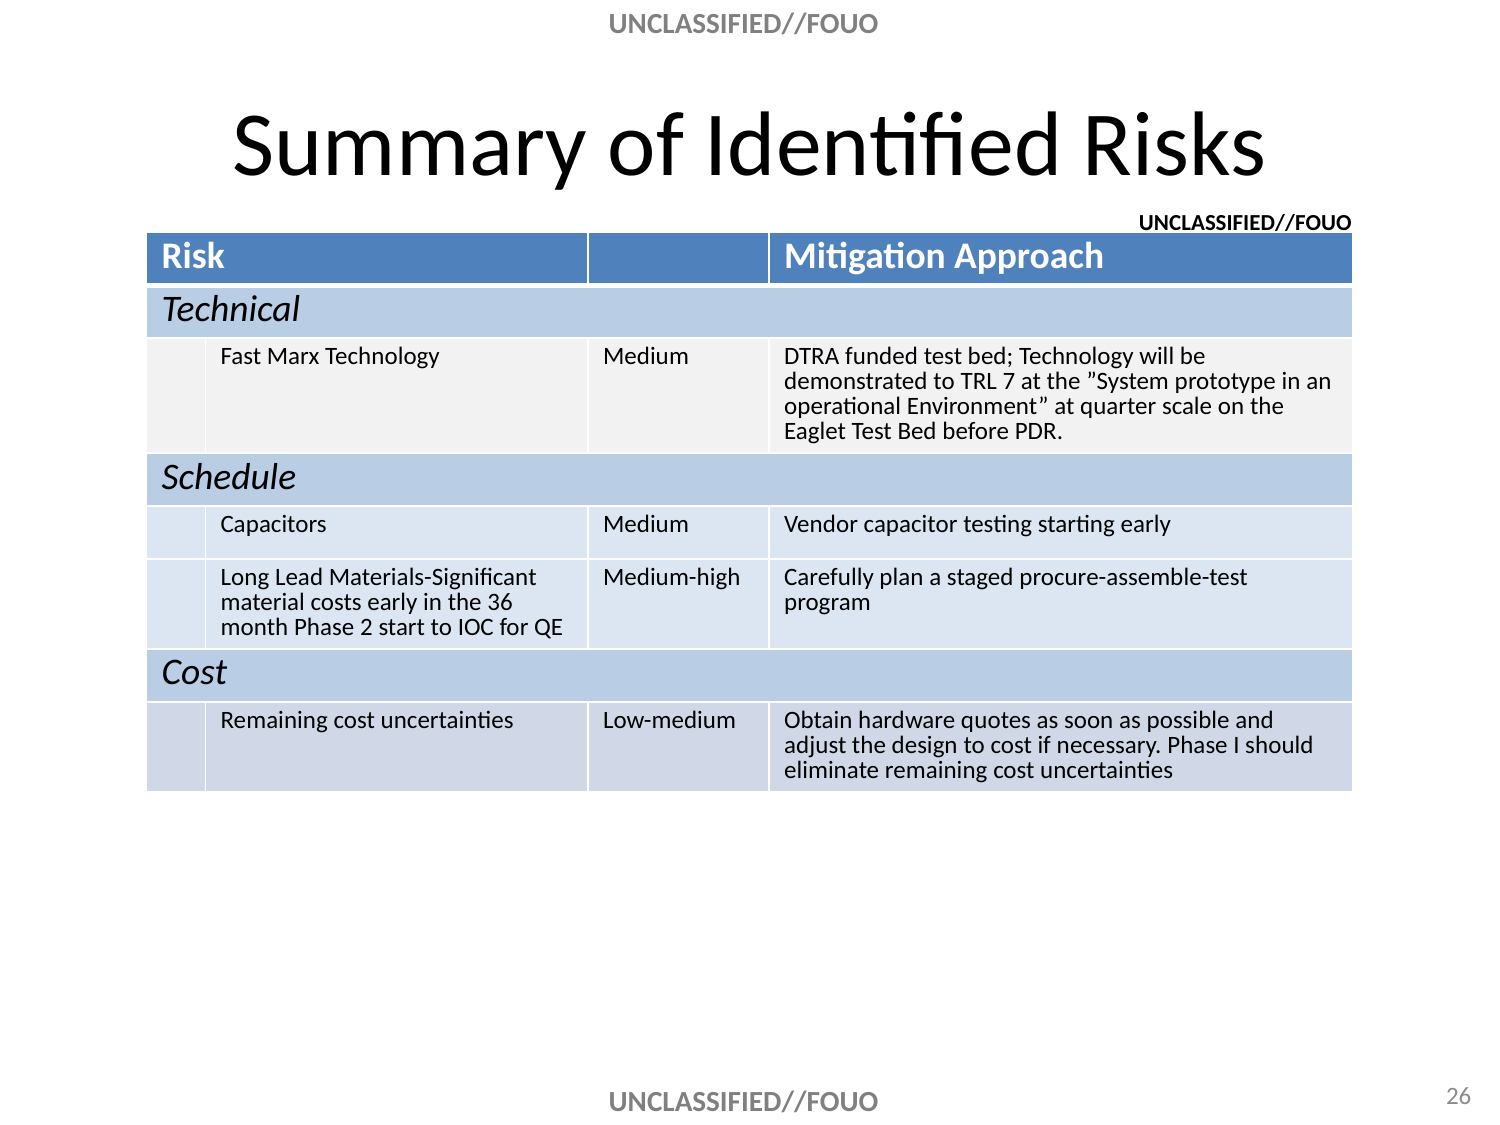

# Summary of Identified Risks
UNCLASSIFIED//FOUO
| Risk |  |  | Mitigation Approach |
| --- | --- | --- | --- |
| Technical |  |  |  |
|  | Fast Marx Technology | Medium | DTRA funded test bed; Technology will be demonstrated to TRL 7 at the ”System prototype in an operational Environment” at quarter scale on the Eaglet Test Bed before PDR. |
| Schedule |  |  |  |
|  | Capacitors | Medium | Vendor capacitor testing starting early |
|  | Long Lead Materials-Significant material costs early in the 36 month Phase 2 start to IOC for QE | Medium-high | Carefully plan a staged procure-assemble-test program |
| Cost |  |  |  |
|  | Remaining cost uncertainties | Low-medium | Obtain hardware quotes as soon as possible and adjust the design to cost if necessary. Phase I should eliminate remaining cost uncertainties |
26